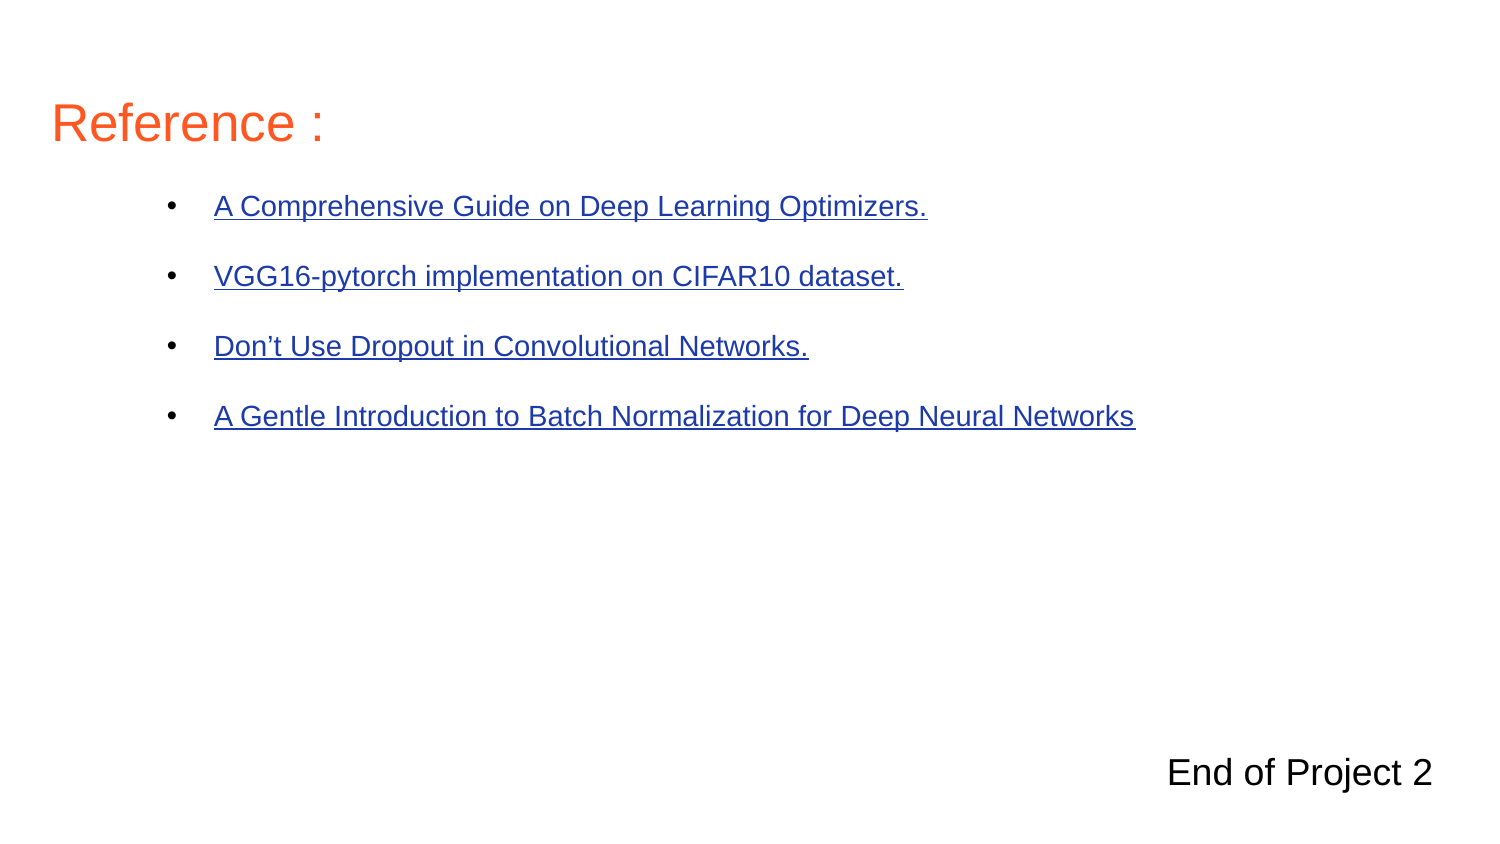

# Reference :

A Comprehensive Guide on Deep Learning Optimizers.

VGG16-pytorch implementation on CIFAR10 dataset.

Don’t Use Dropout in Convolutional Networks.

A Gentle Introduction to Batch Normalization for Deep Neural Networks

End of Project 2